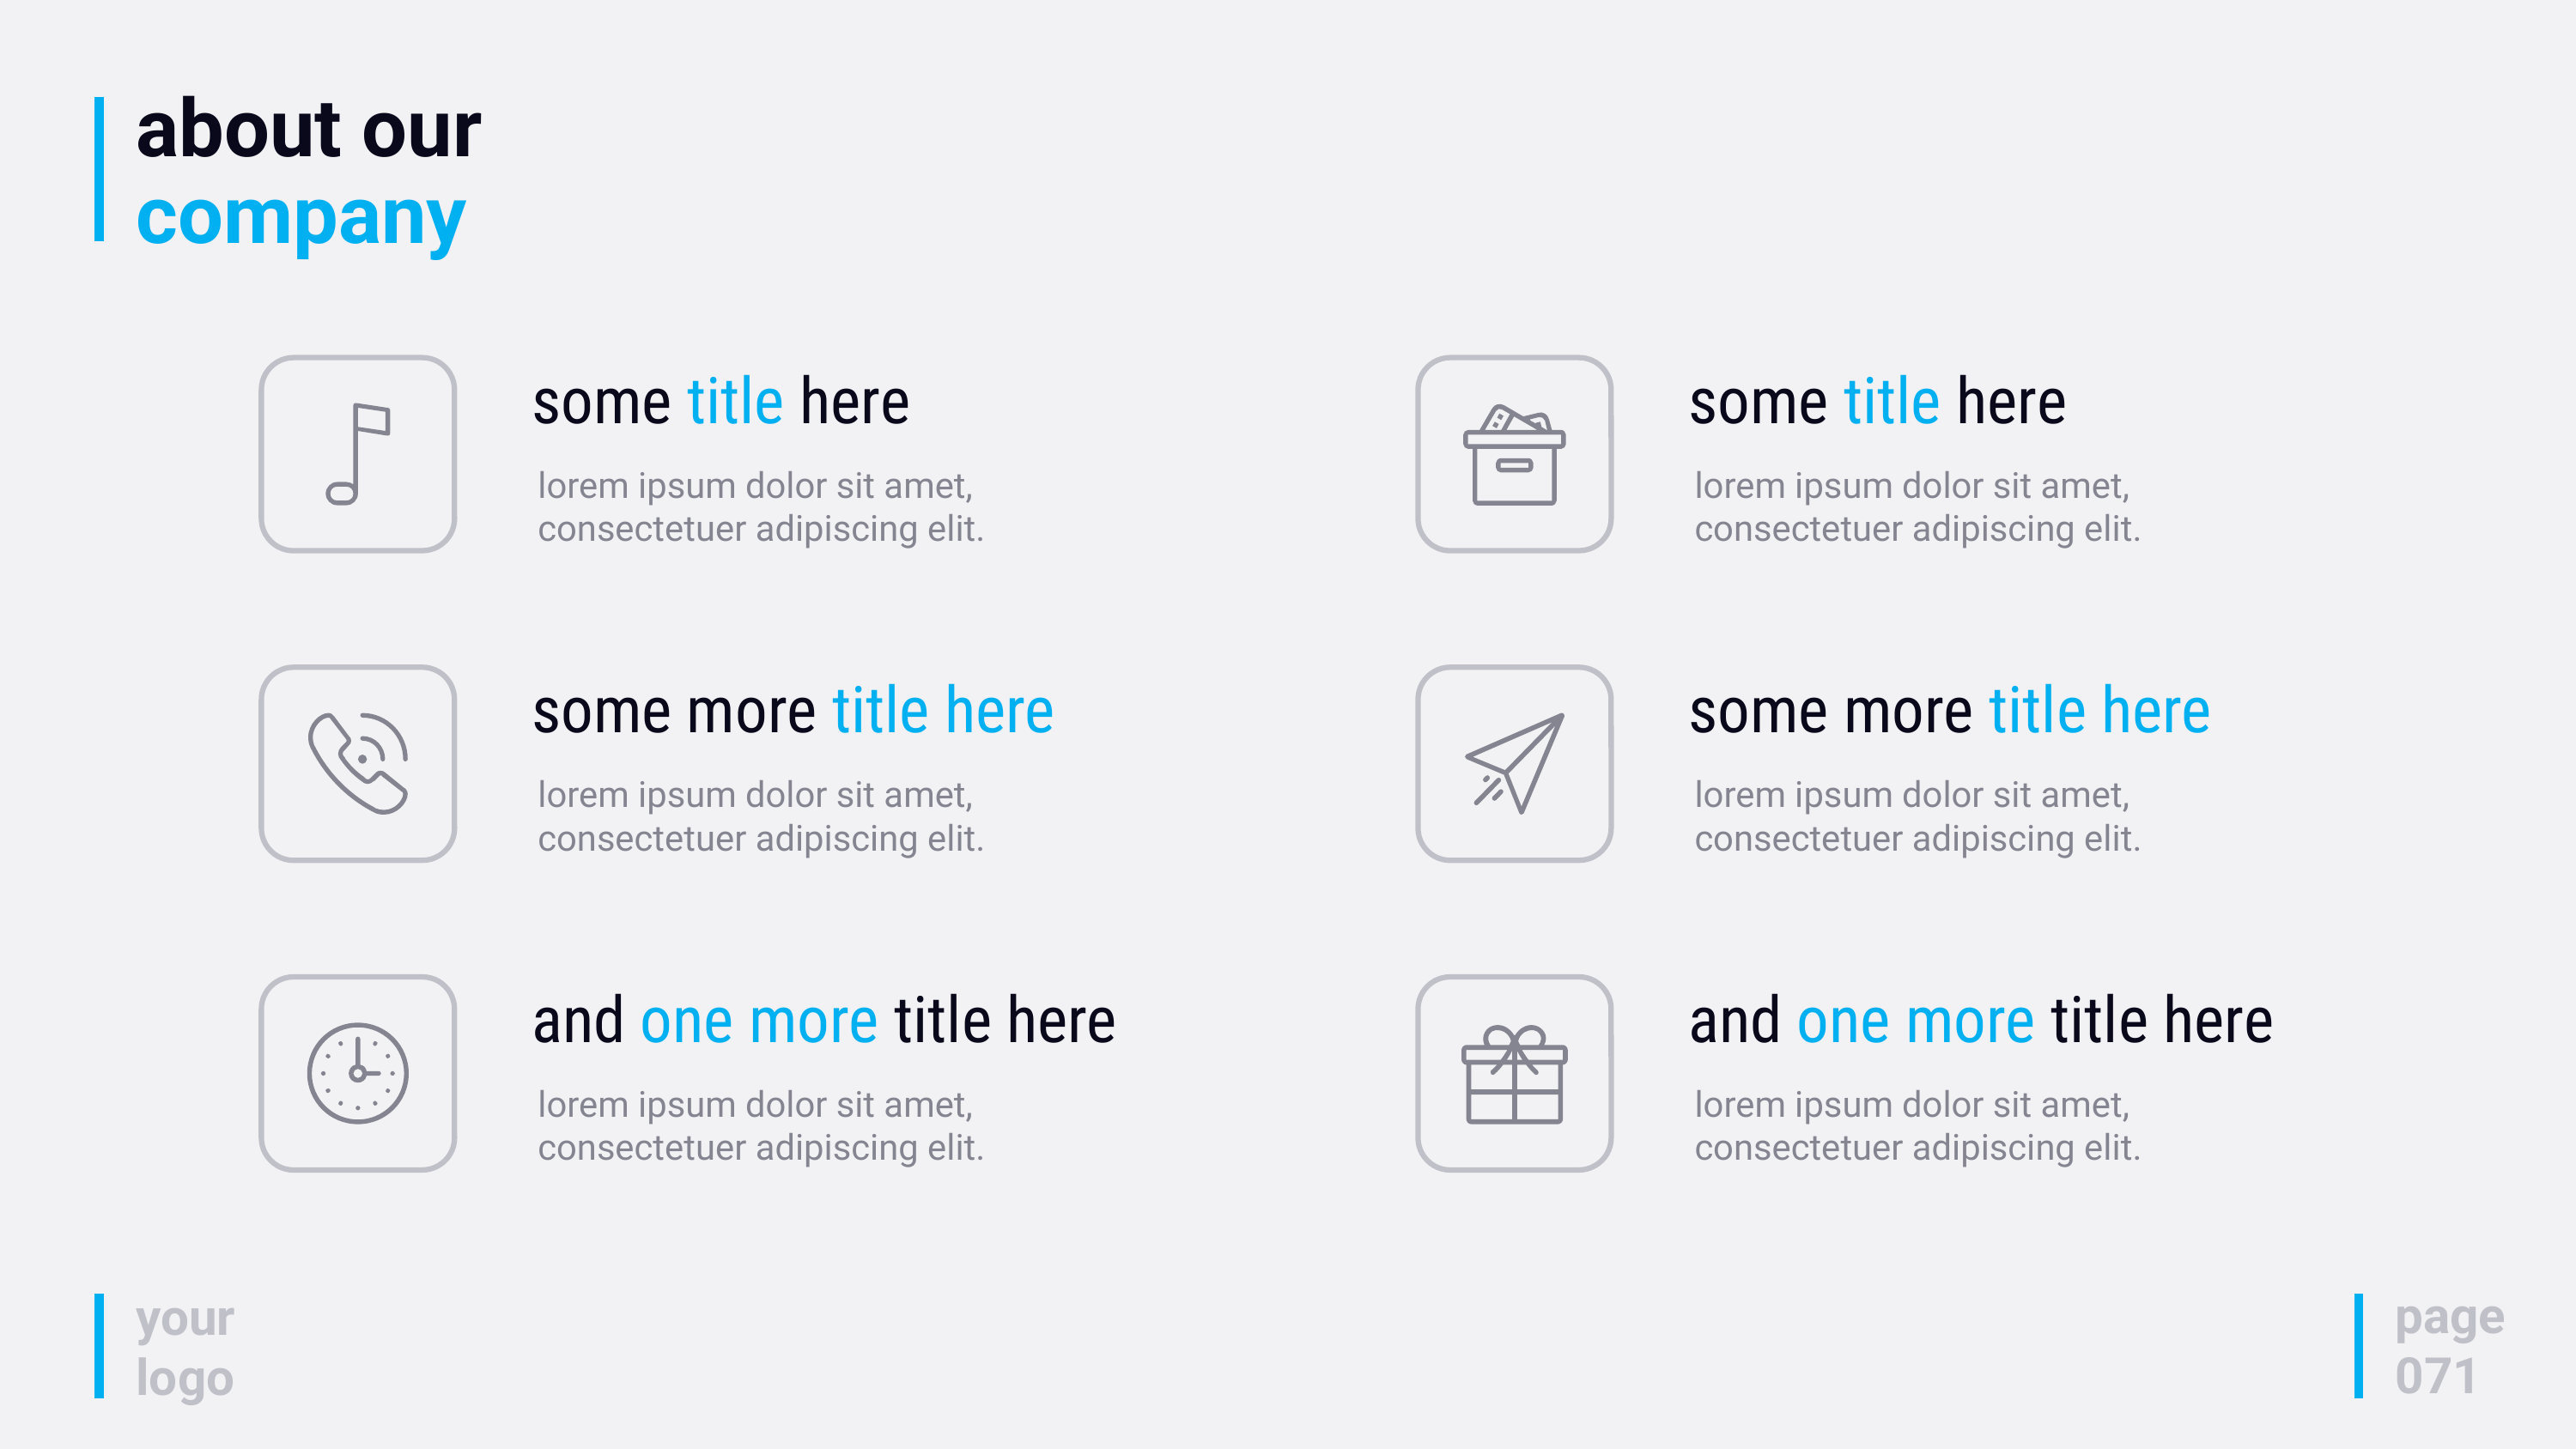

# about our company
some title here

lorem ipsum dolor sit amet, consectetuer adipiscing elit.
some title here

lorem ipsum dolor sit amet, consectetuer adipiscing elit.
some more title here

lorem ipsum dolor sit amet, consectetuer adipiscing elit.
some more title here

lorem ipsum dolor sit amet, consectetuer adipiscing elit.
and one more title here

lorem ipsum dolor sit amet, consectetuer adipiscing elit.
and one more title here

lorem ipsum dolor sit amet, consectetuer adipiscing elit.
page
071